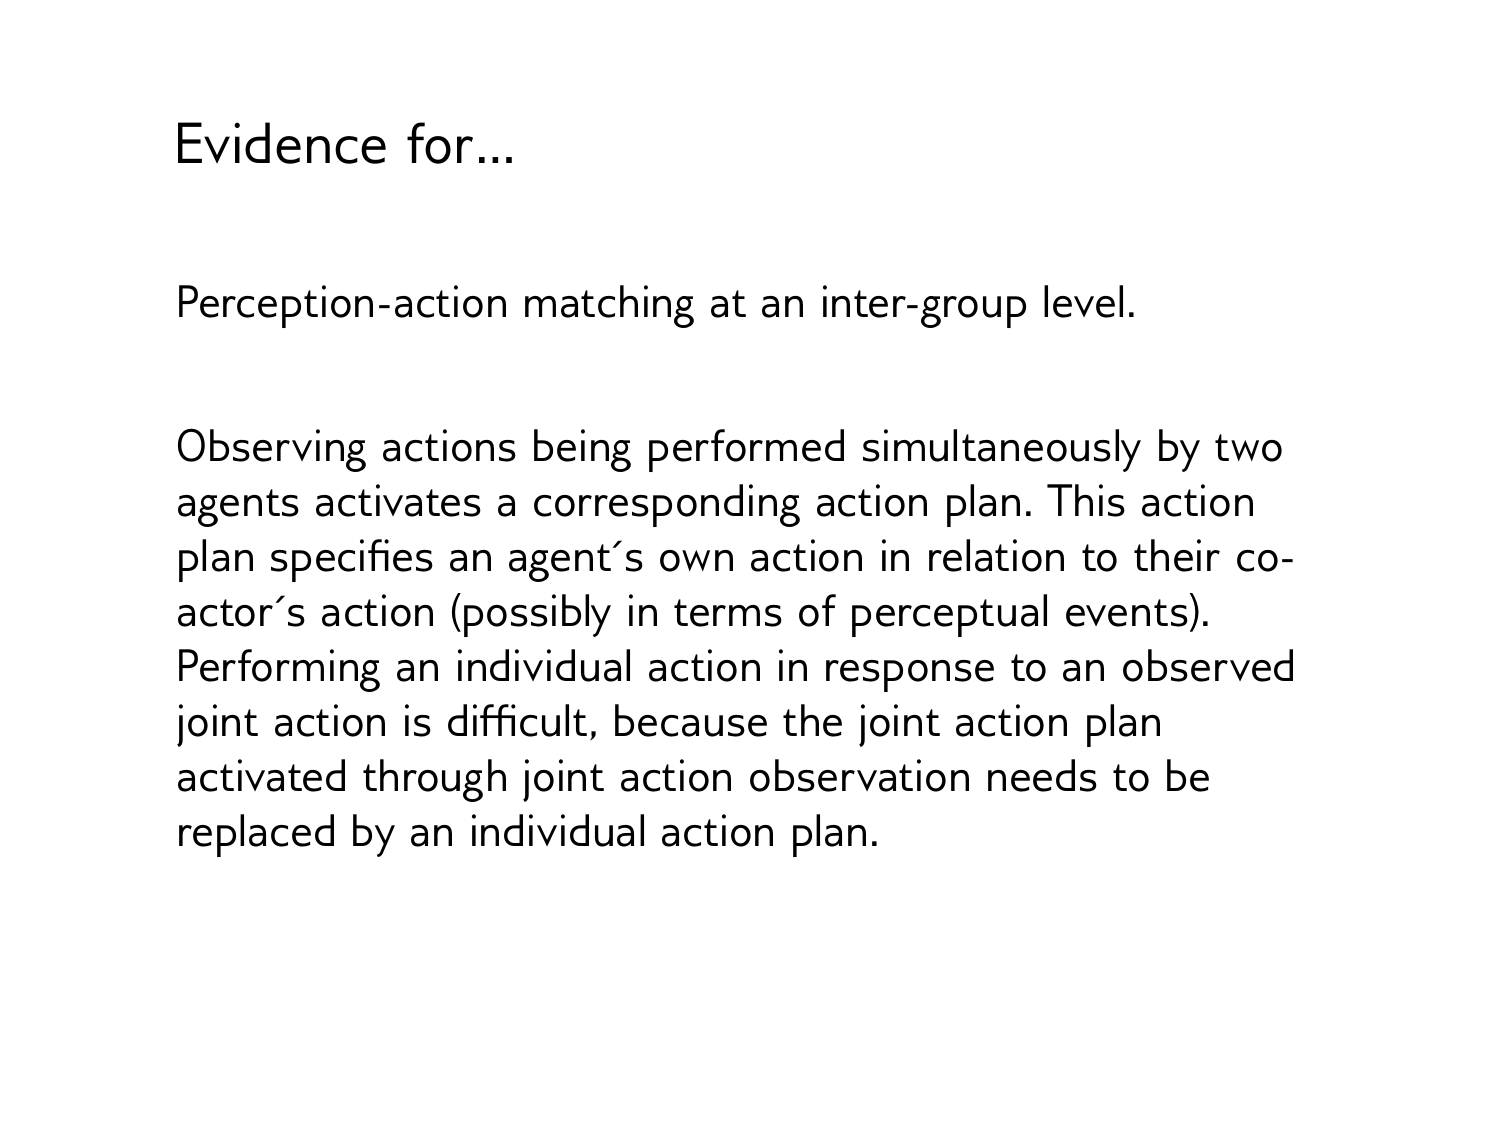

Evidence for…
Perception-action matching at an inter-group level.

Observing actions being performed simultaneously by two agents activates a corresponding action plan. This action plan specifies an agent´s own action in relation to their co-actor´s action (possibly in terms of perceptual events). Performing an individual action in response to an observed joint action is difficult, because the joint action plan activated through joint action observation needs to be replaced by an individual action plan.